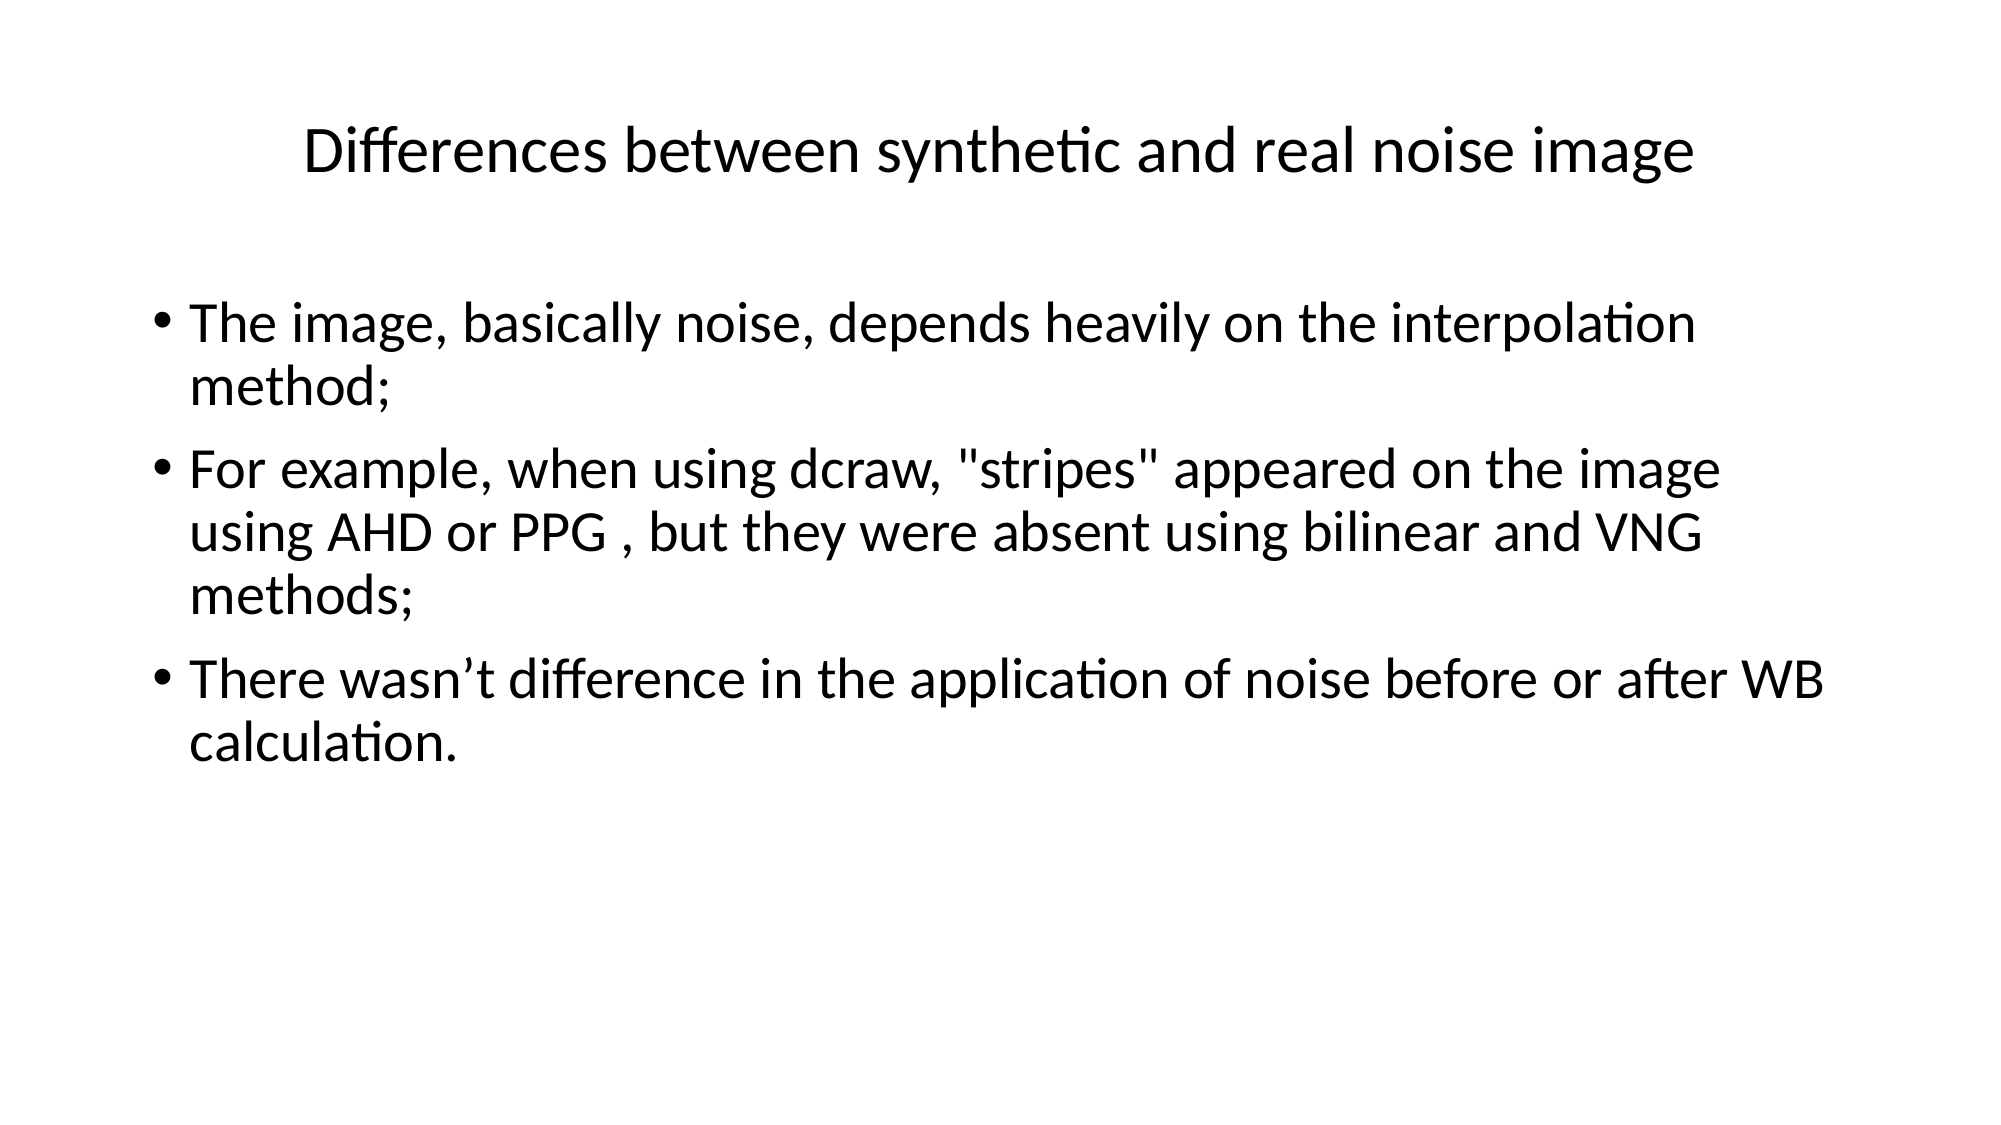

# Differences between synthetic and real noise image
The image, basically noise, depends heavily on the interpolation method;
For example, when using dcraw, "stripes" appeared on the image using AHD or PPG , but they were absent using bilinear and VNG methods;
There wasn’t difference in the application of noise before or after WB calculation.